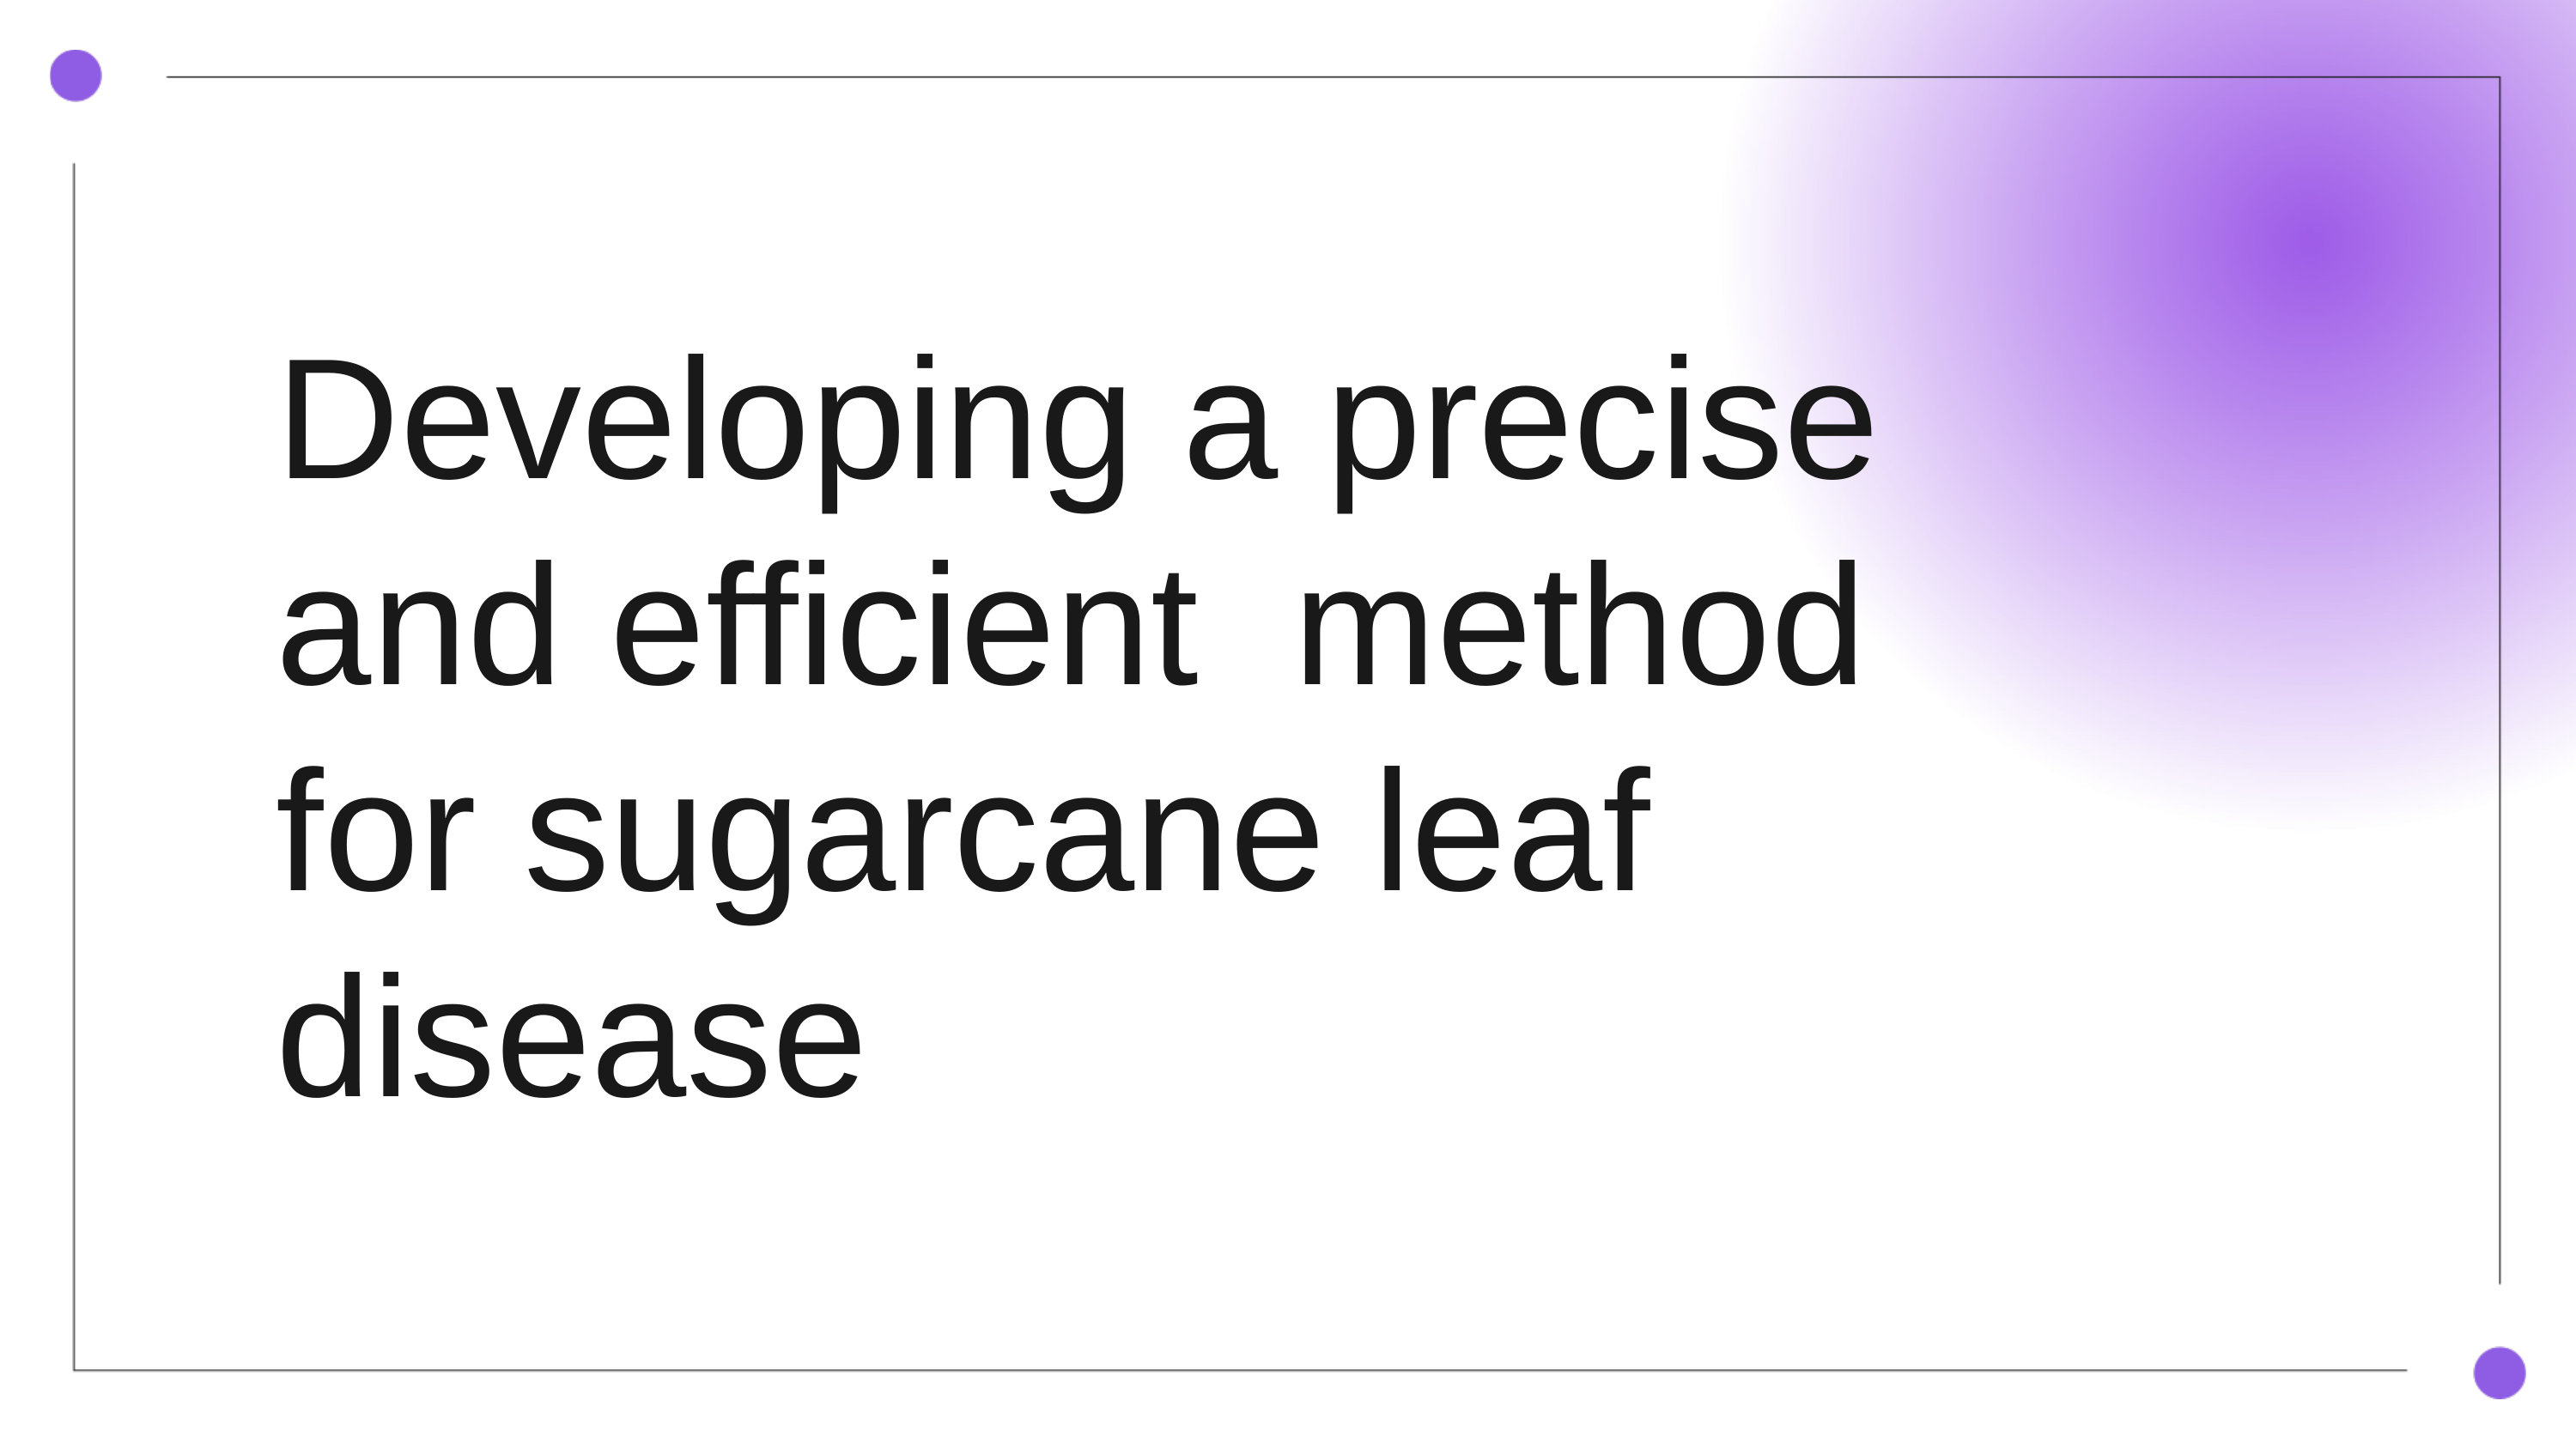

Developing a precise and efficient  method for sugarcane leaf disease